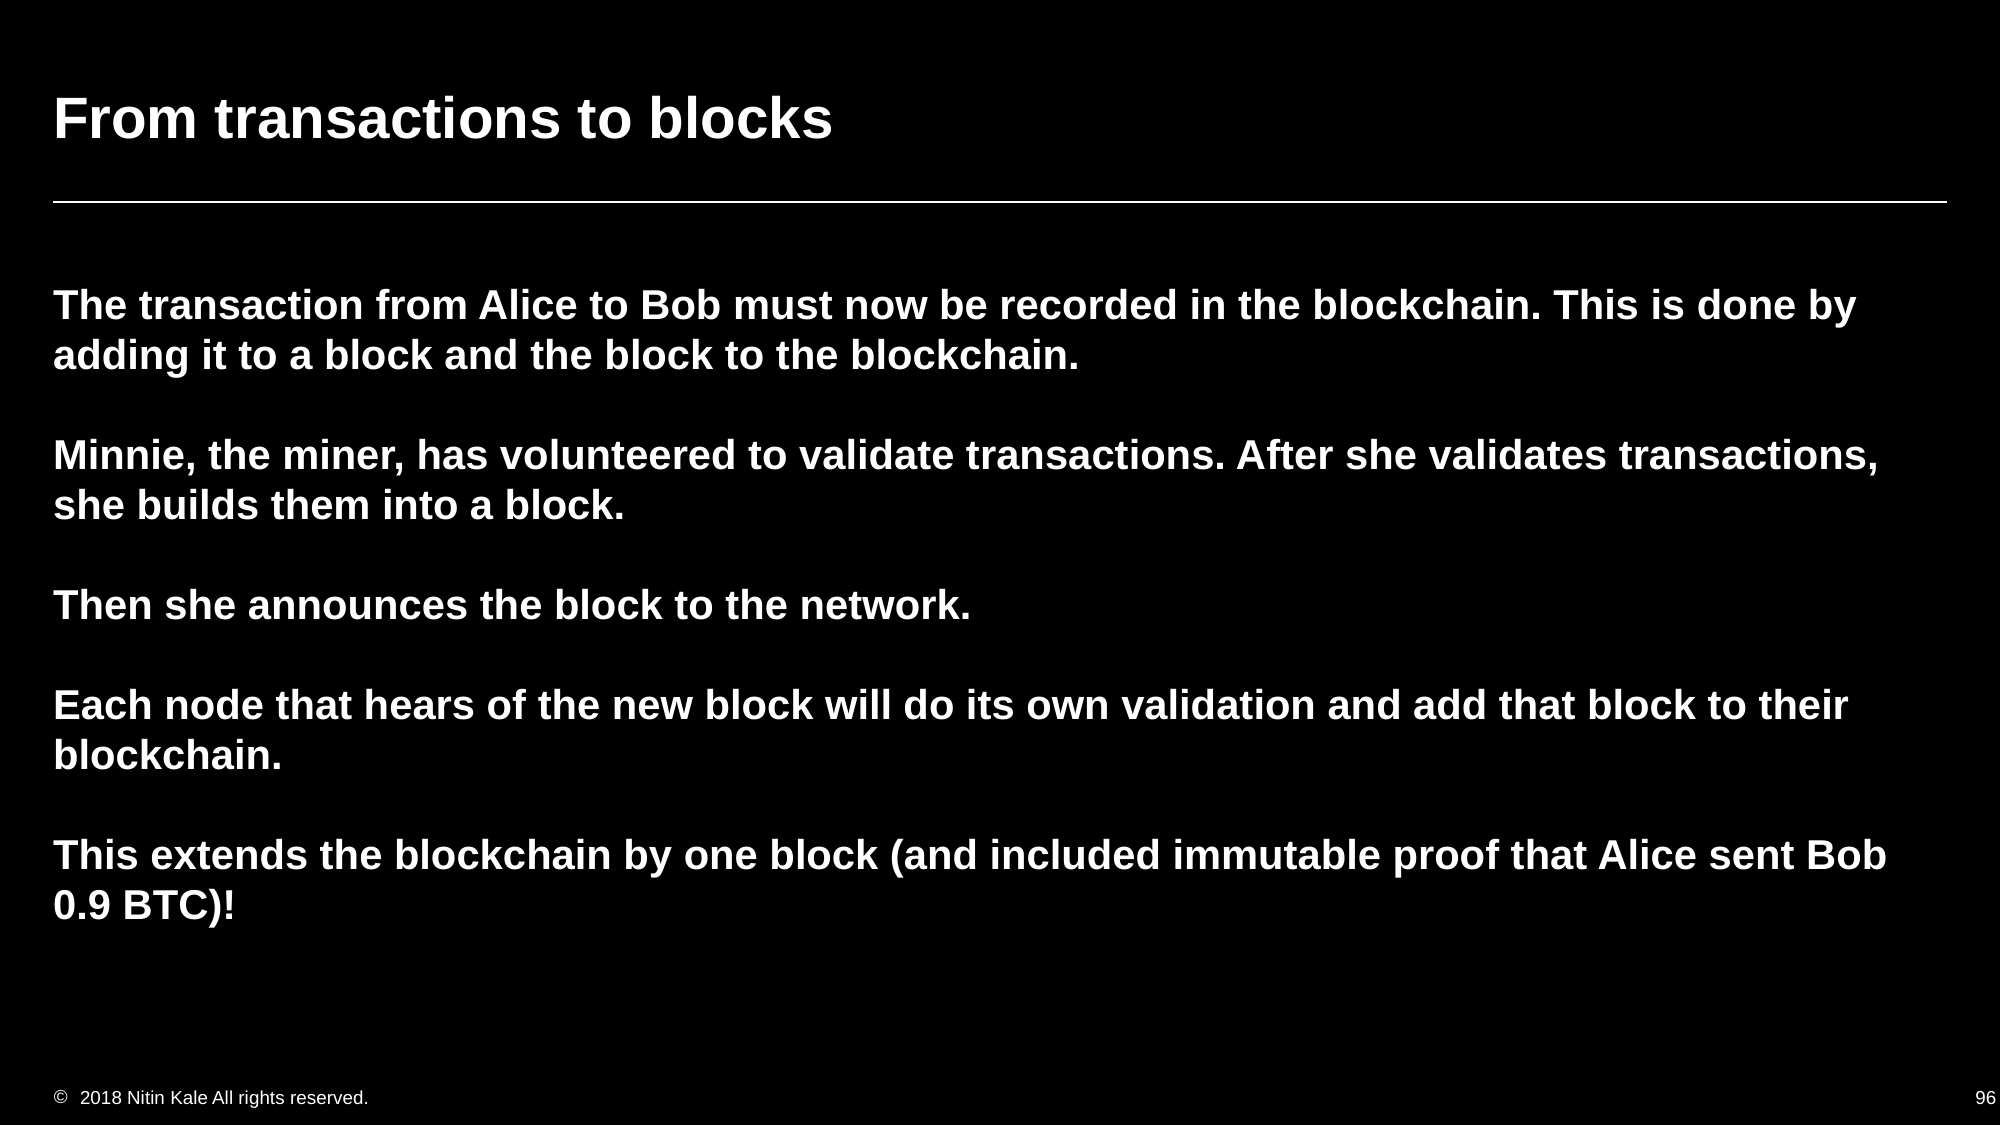

# From transactions to blocks
The transaction from Alice to Bob must now be recorded in the blockchain. This is done by adding it to a block and the block to the blockchain.
Minnie, the miner, has volunteered to validate transactions. After she validates transactions, she builds them into a block.
Then she announces the block to the network.
Each node that hears of the new block will do its own validation and add that block to their blockchain.
This extends the blockchain by one block (and included immutable proof that Alice sent Bob 0.9 BTC)!